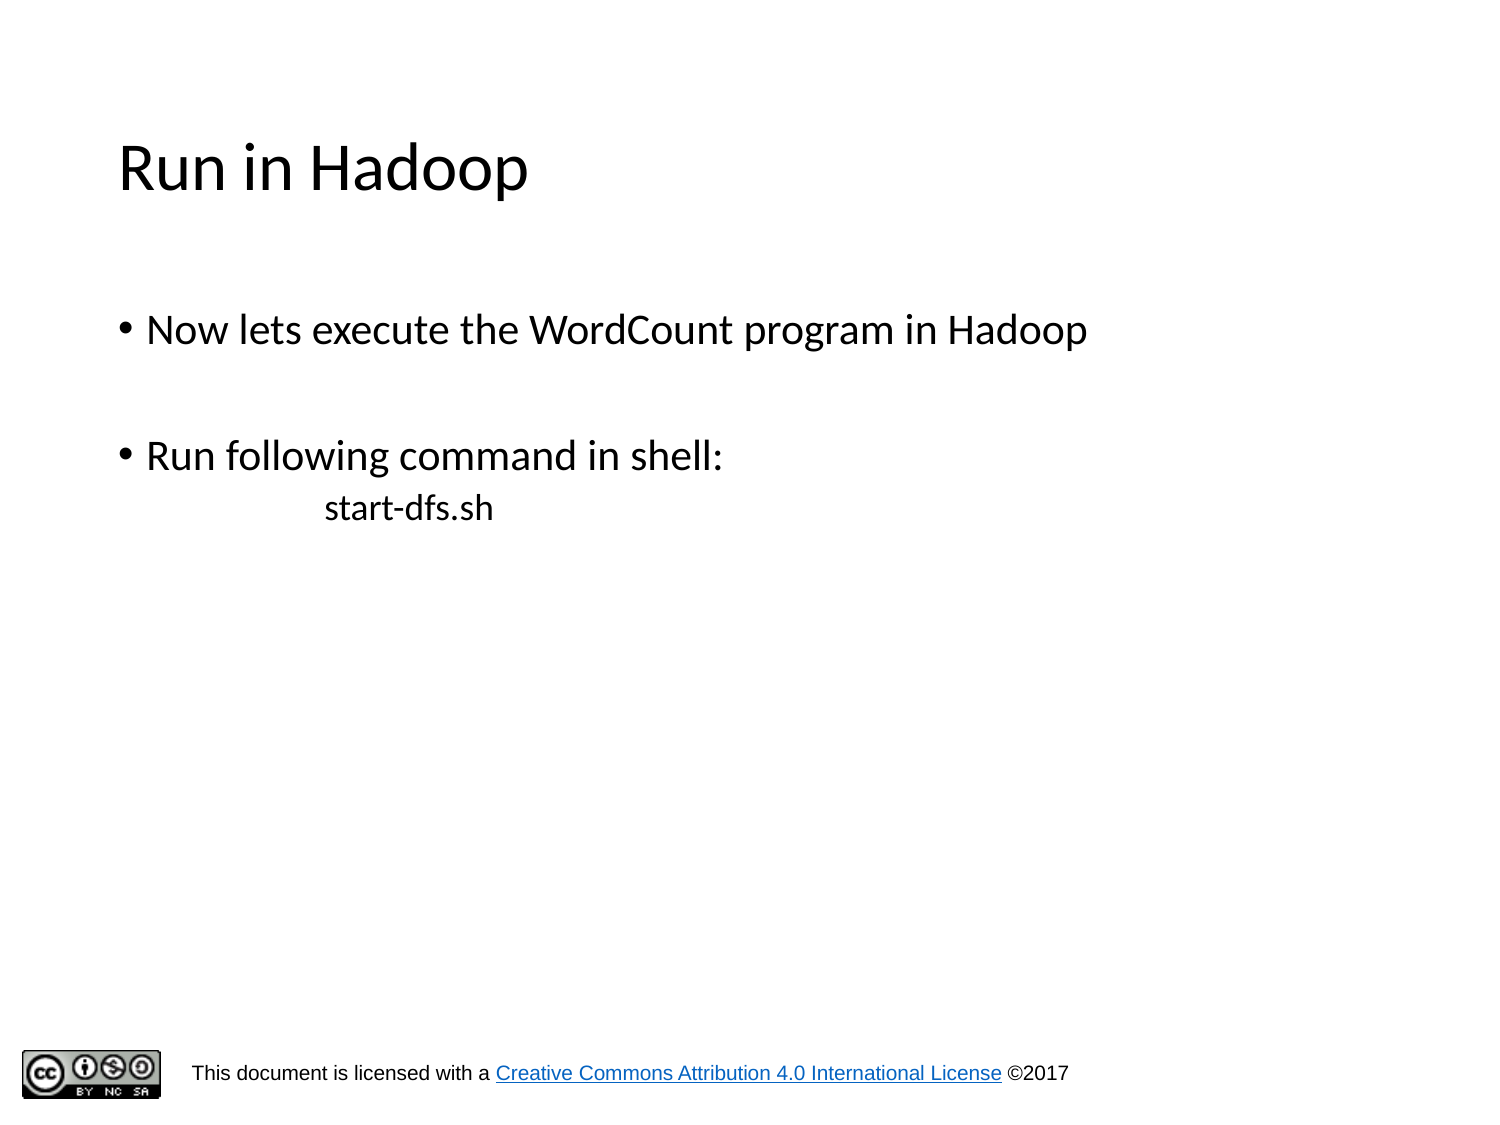

# Run in Hadoop
Now lets execute the WordCount program in Hadoop

Run following command in shell:
	start-dfs.sh